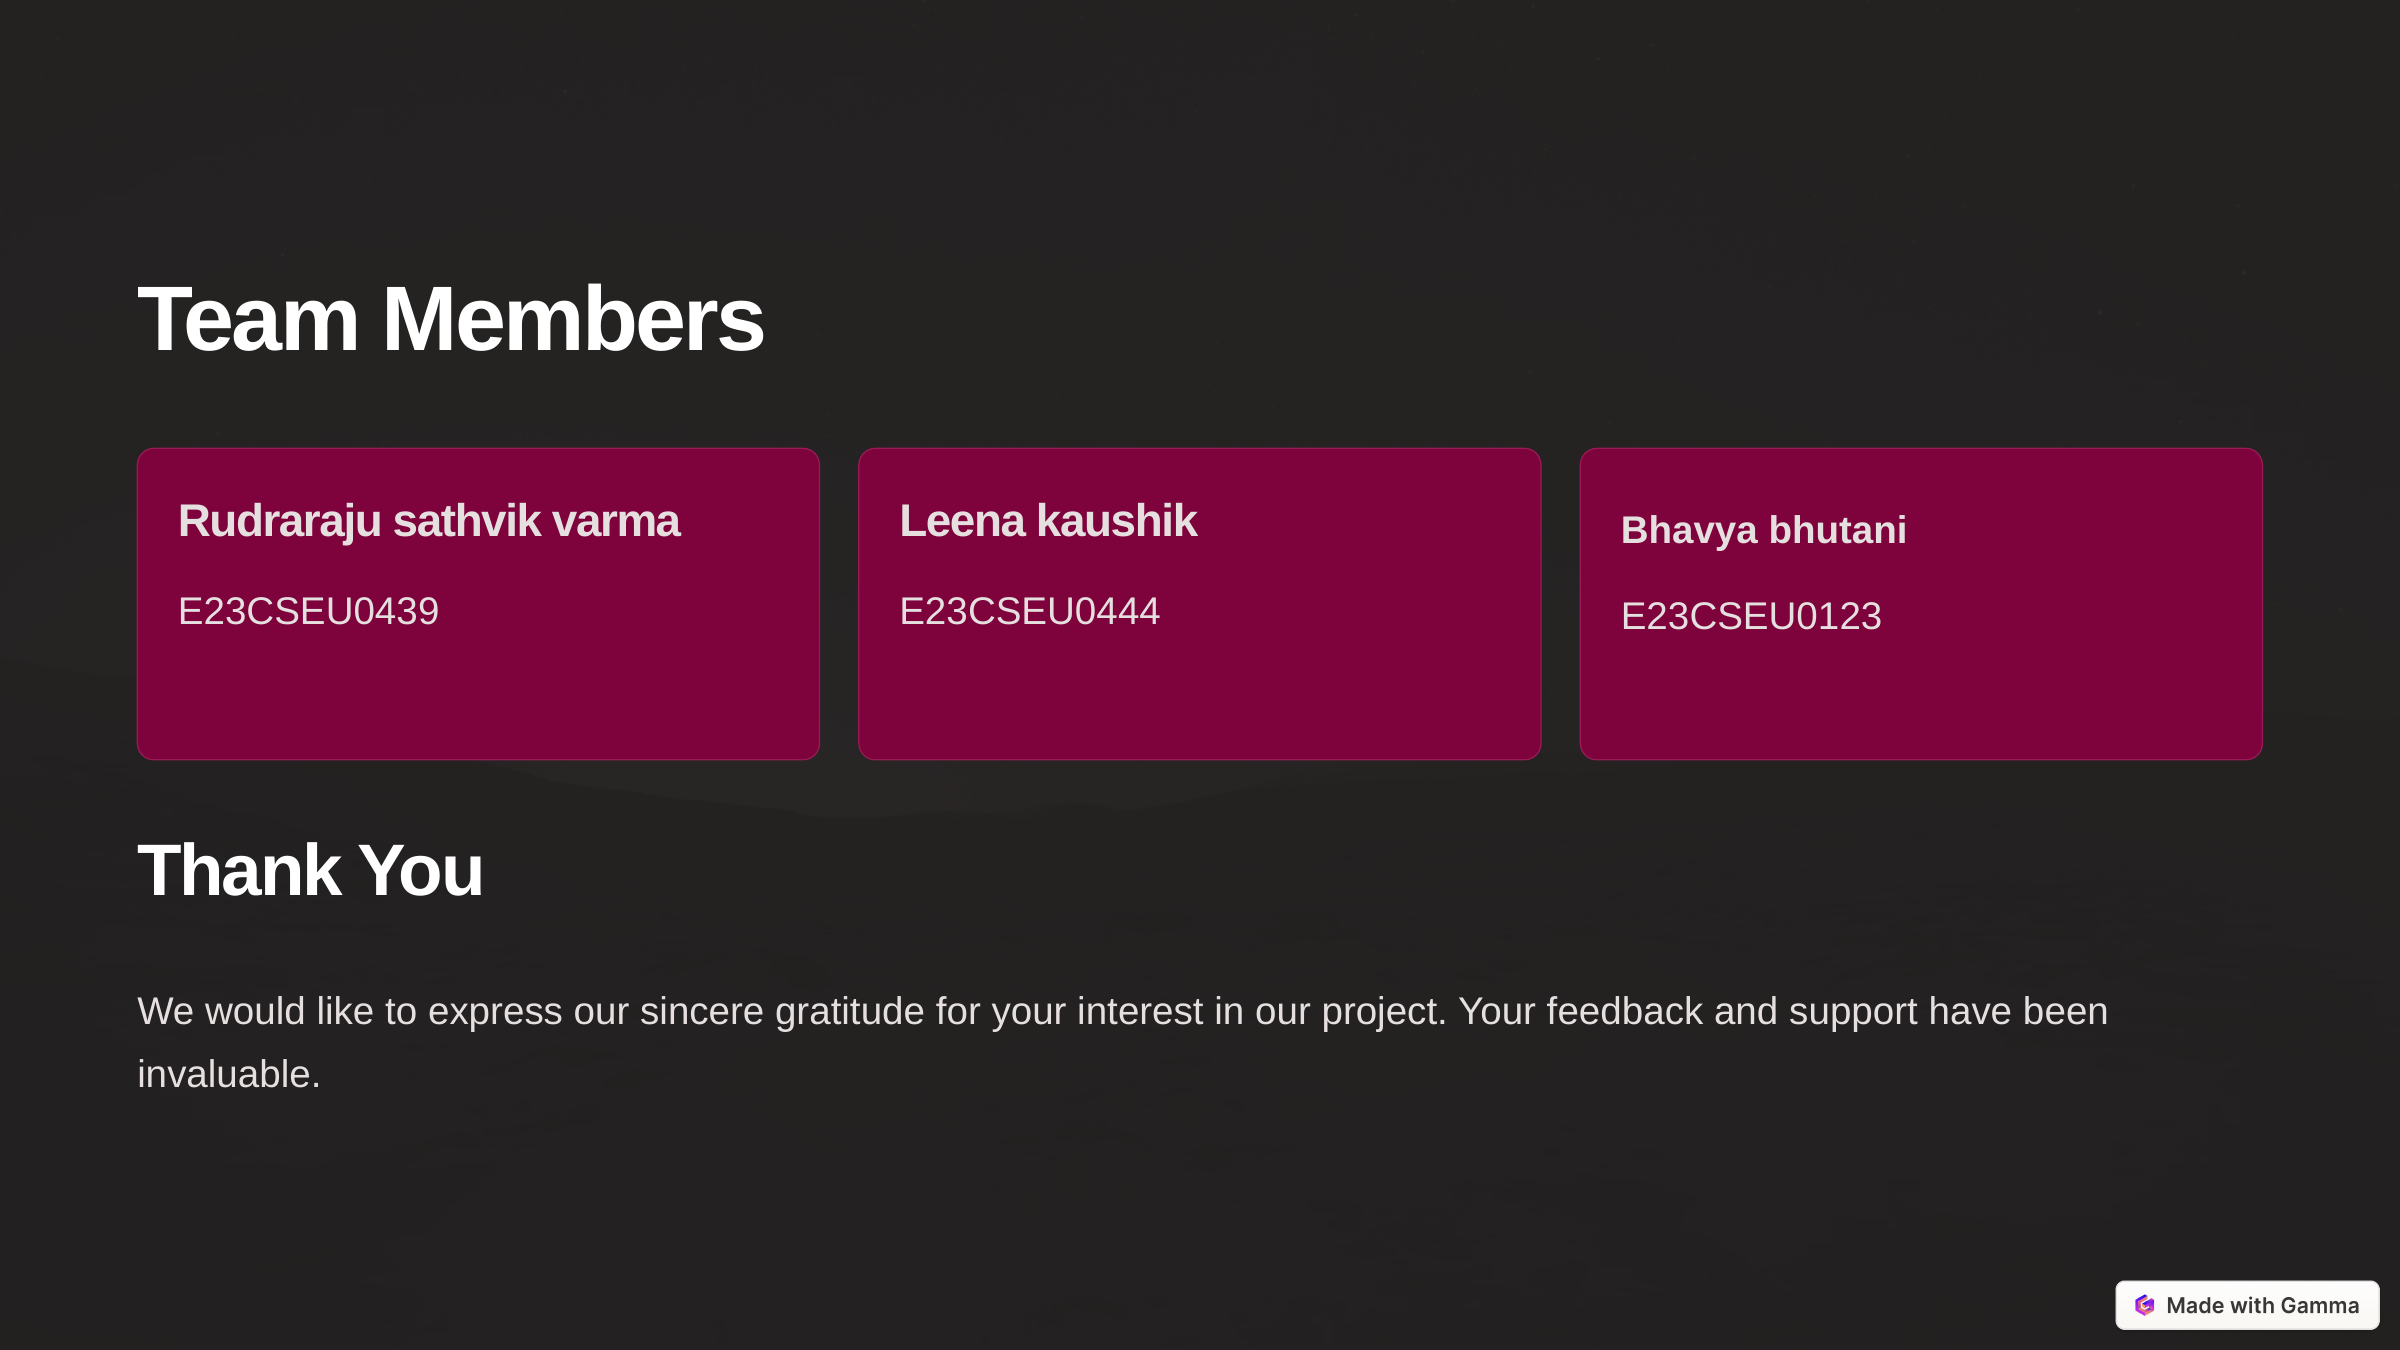

Team Members

Rudraraju sathvik varma
Leena kaushik
Bhavya bhutani
E23CSEU0439
E23CSEU0444
E23CSEU0123

Thank You
We would like to express our sincere gratitude for your interest in our project. Your feedback and support have been invaluable.